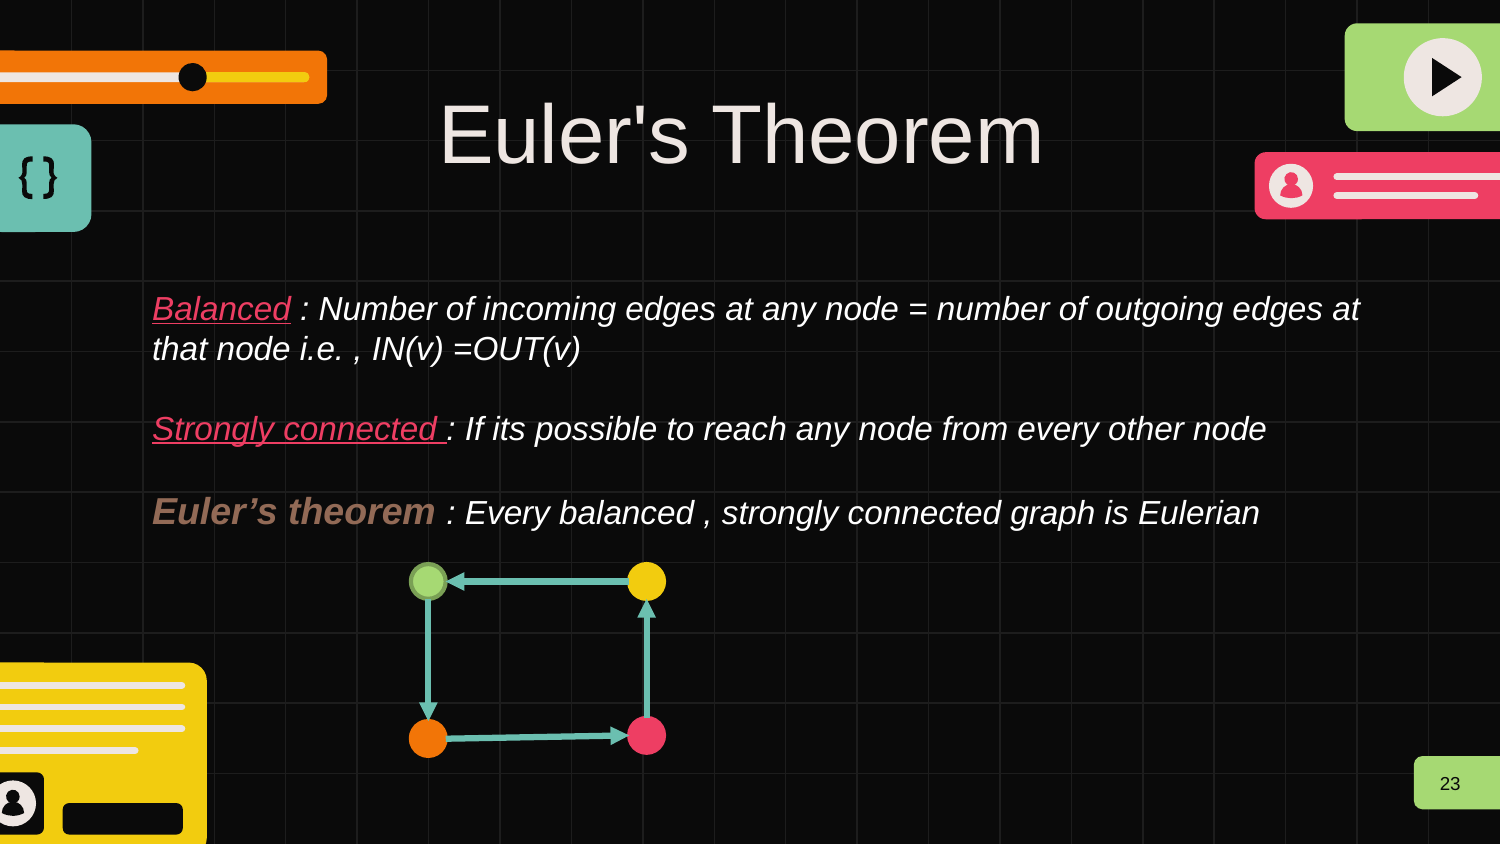

# Euler's Theorem
Balanced : Number of incoming edges at any node = number of outgoing edges at that node i.e. , IN(v) =OUT(v)

Strongly connected : If its possible to reach any node from every other node

Euler’s theorem : Every balanced , strongly connected graph is Eulerian

23